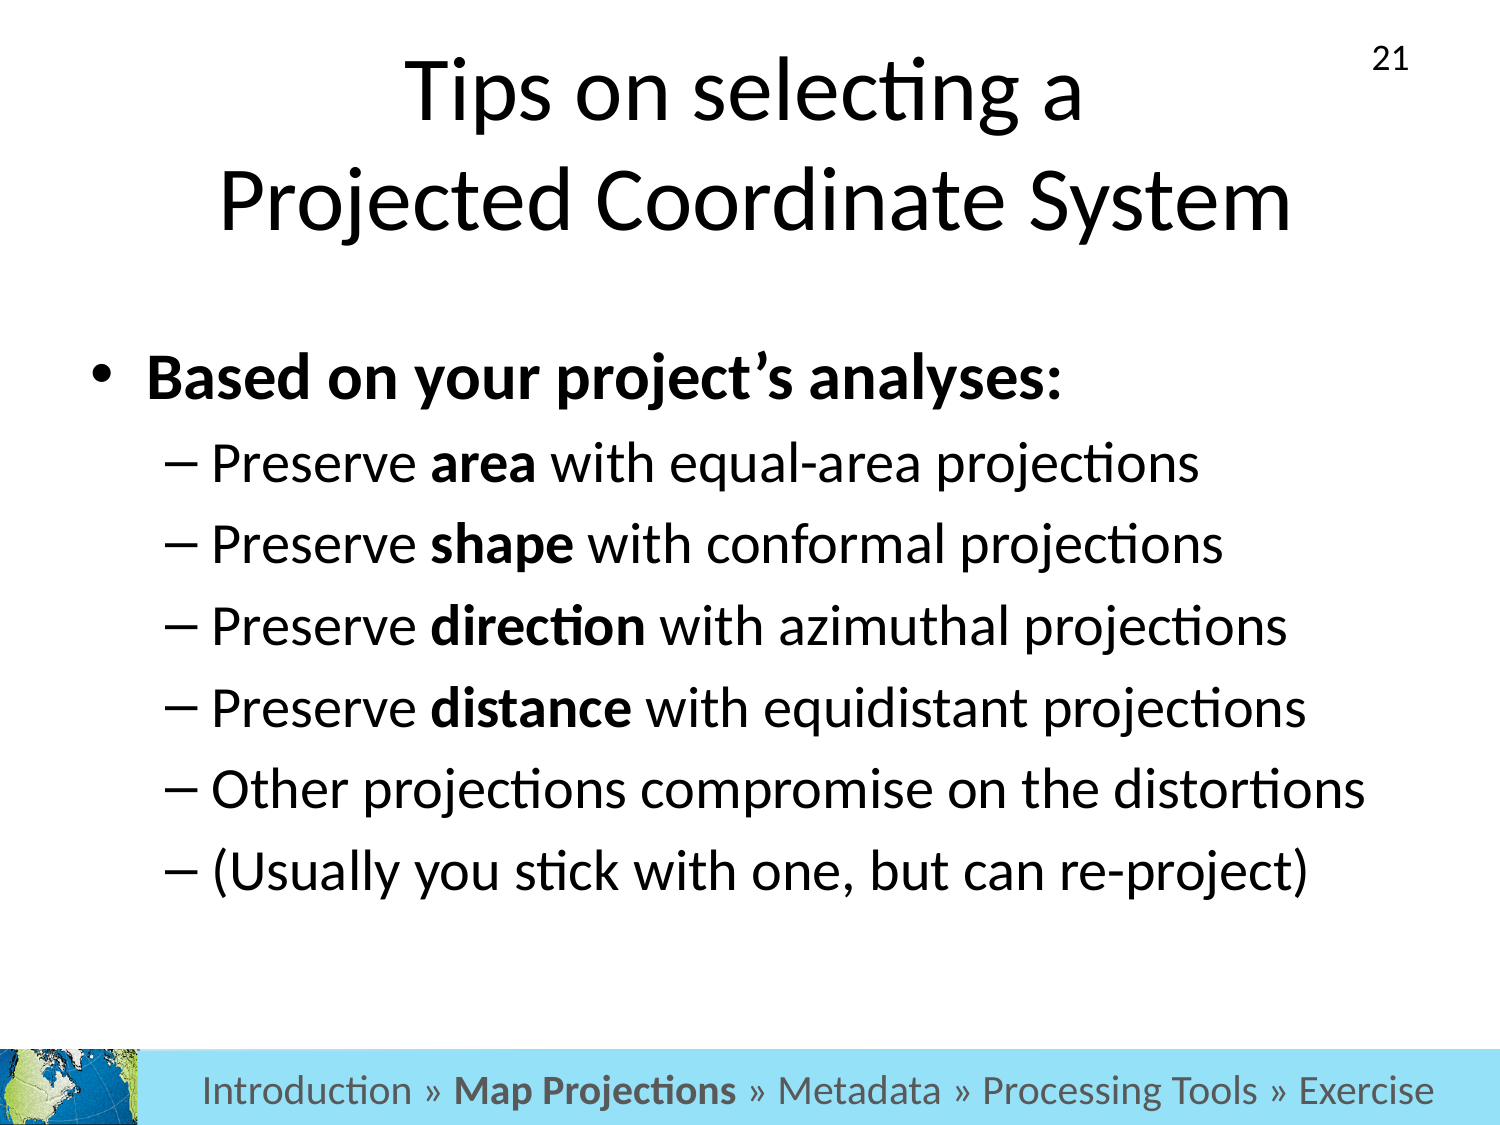

21
# Tips on selecting a Projected Coordinate System
Based on your project’s analyses:
Preserve area with equal-area projections
Preserve shape with conformal projections
Preserve direction with azimuthal projections
Preserve distance with equidistant projections
Other projections compromise on the distortions
(Usually you stick with one, but can re-project)
Introduction » Map Projections » Metadata » Processing Tools » Exercise